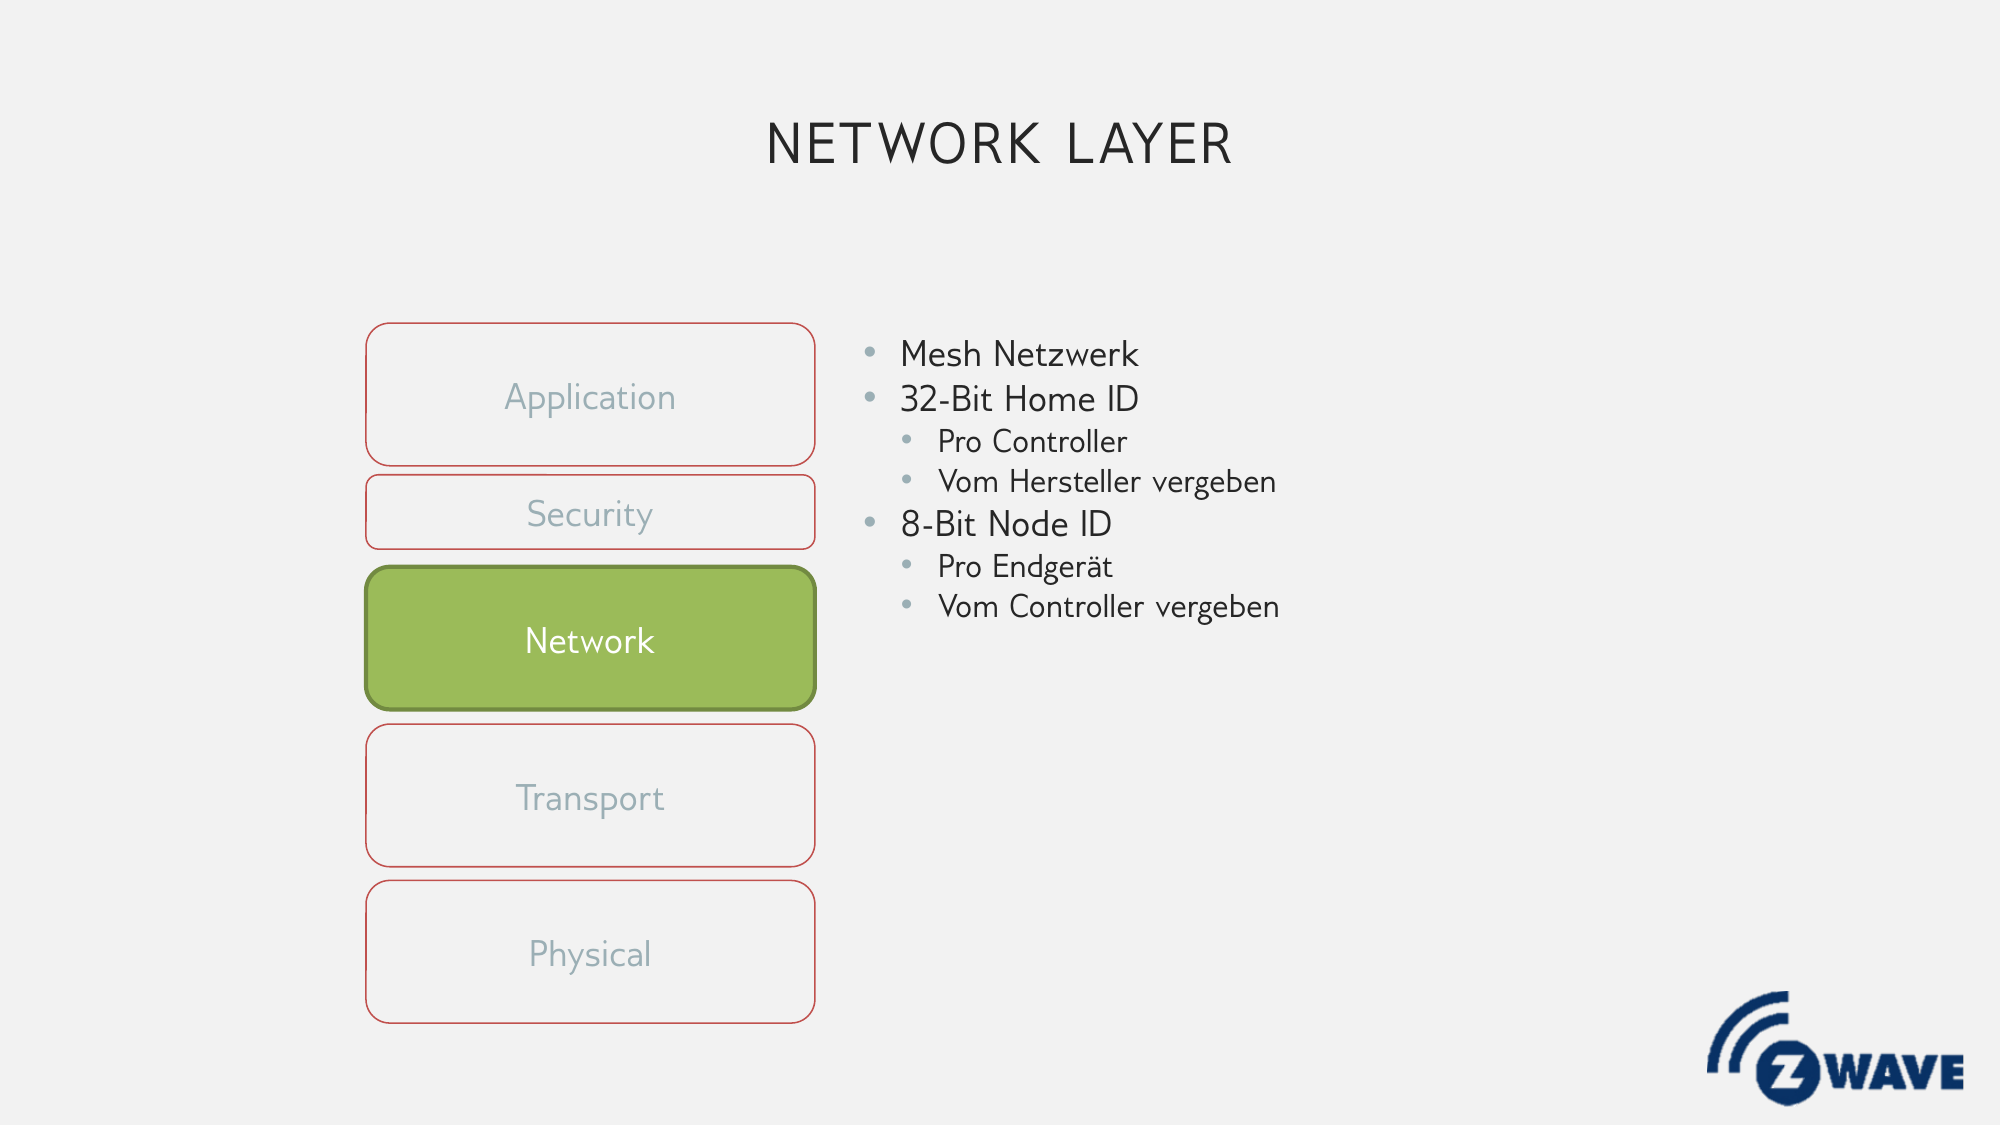

Network Layer
Mesh Netzwerk
32-Bit Home ID
Pro Controller
Vom Hersteller vergeben
8-Bit Node ID
Pro Endgerät
Vom Controller vergeben
Application
Security
Network
Transport
Physical